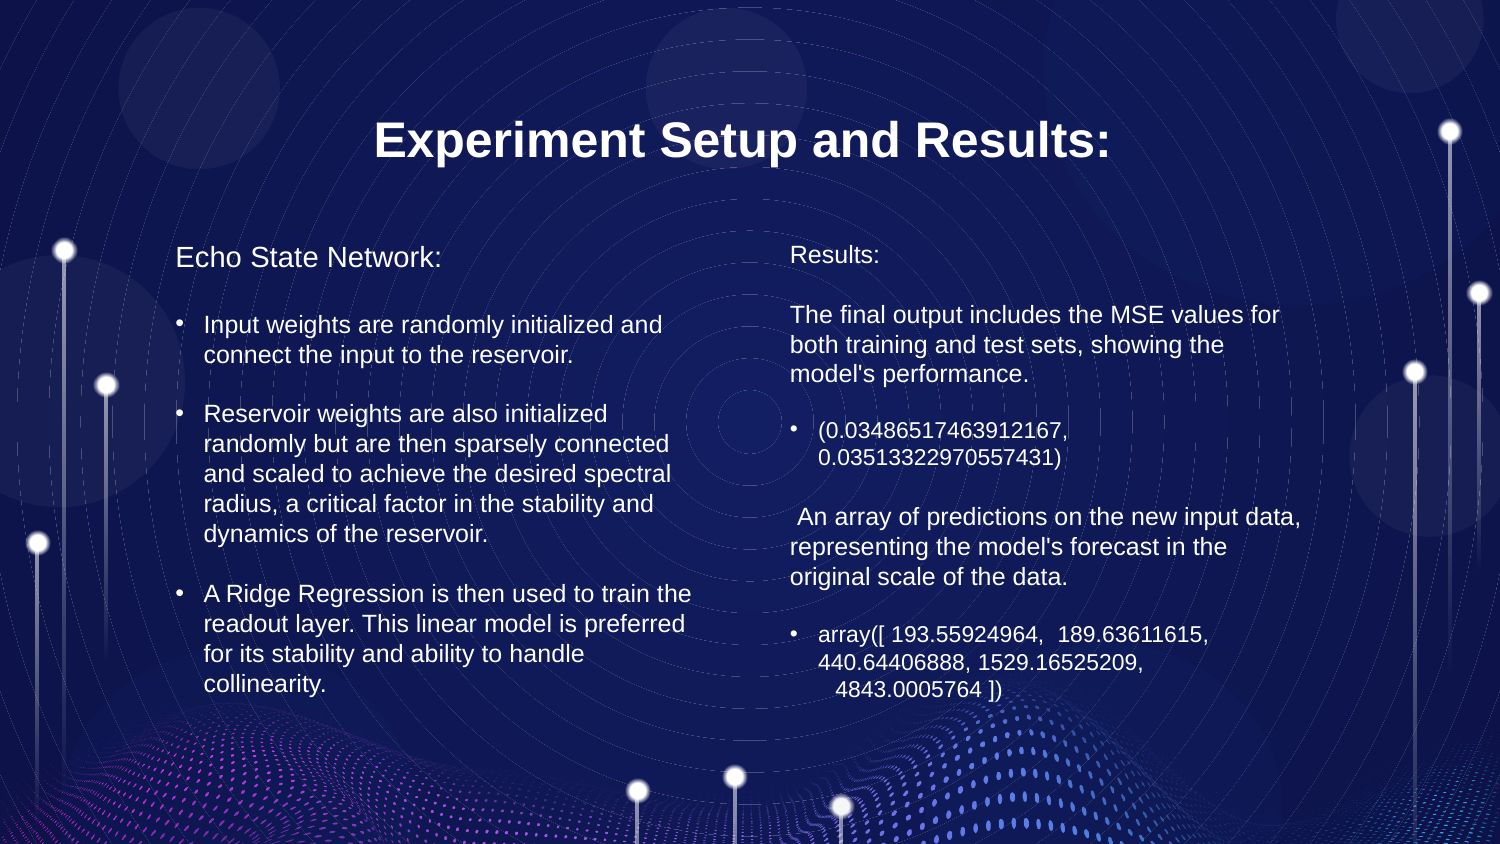

# Experiment Setup and Results:
Echo State Network:

Input weights are randomly initialized and connect the input to the reservoir.

Reservoir weights are also initialized randomly but are then sparsely connected and scaled to achieve the desired spectral radius, a critical factor in the stability and dynamics of the reservoir.

A Ridge Regression is then used to train the readout layer. This linear model is preferred for its stability and ability to handle collinearity.

Results:

The final output includes the MSE values for both training and test sets, showing the model's performance.

(0.03486517463912167, 0.03513322970557431)

 An array of predictions on the new input data, representing the model's forecast in the original scale of the data.

array([ 193.55924964,  189.63611615,  440.64406888, 1529.16525209,
       4843.0005764 ])